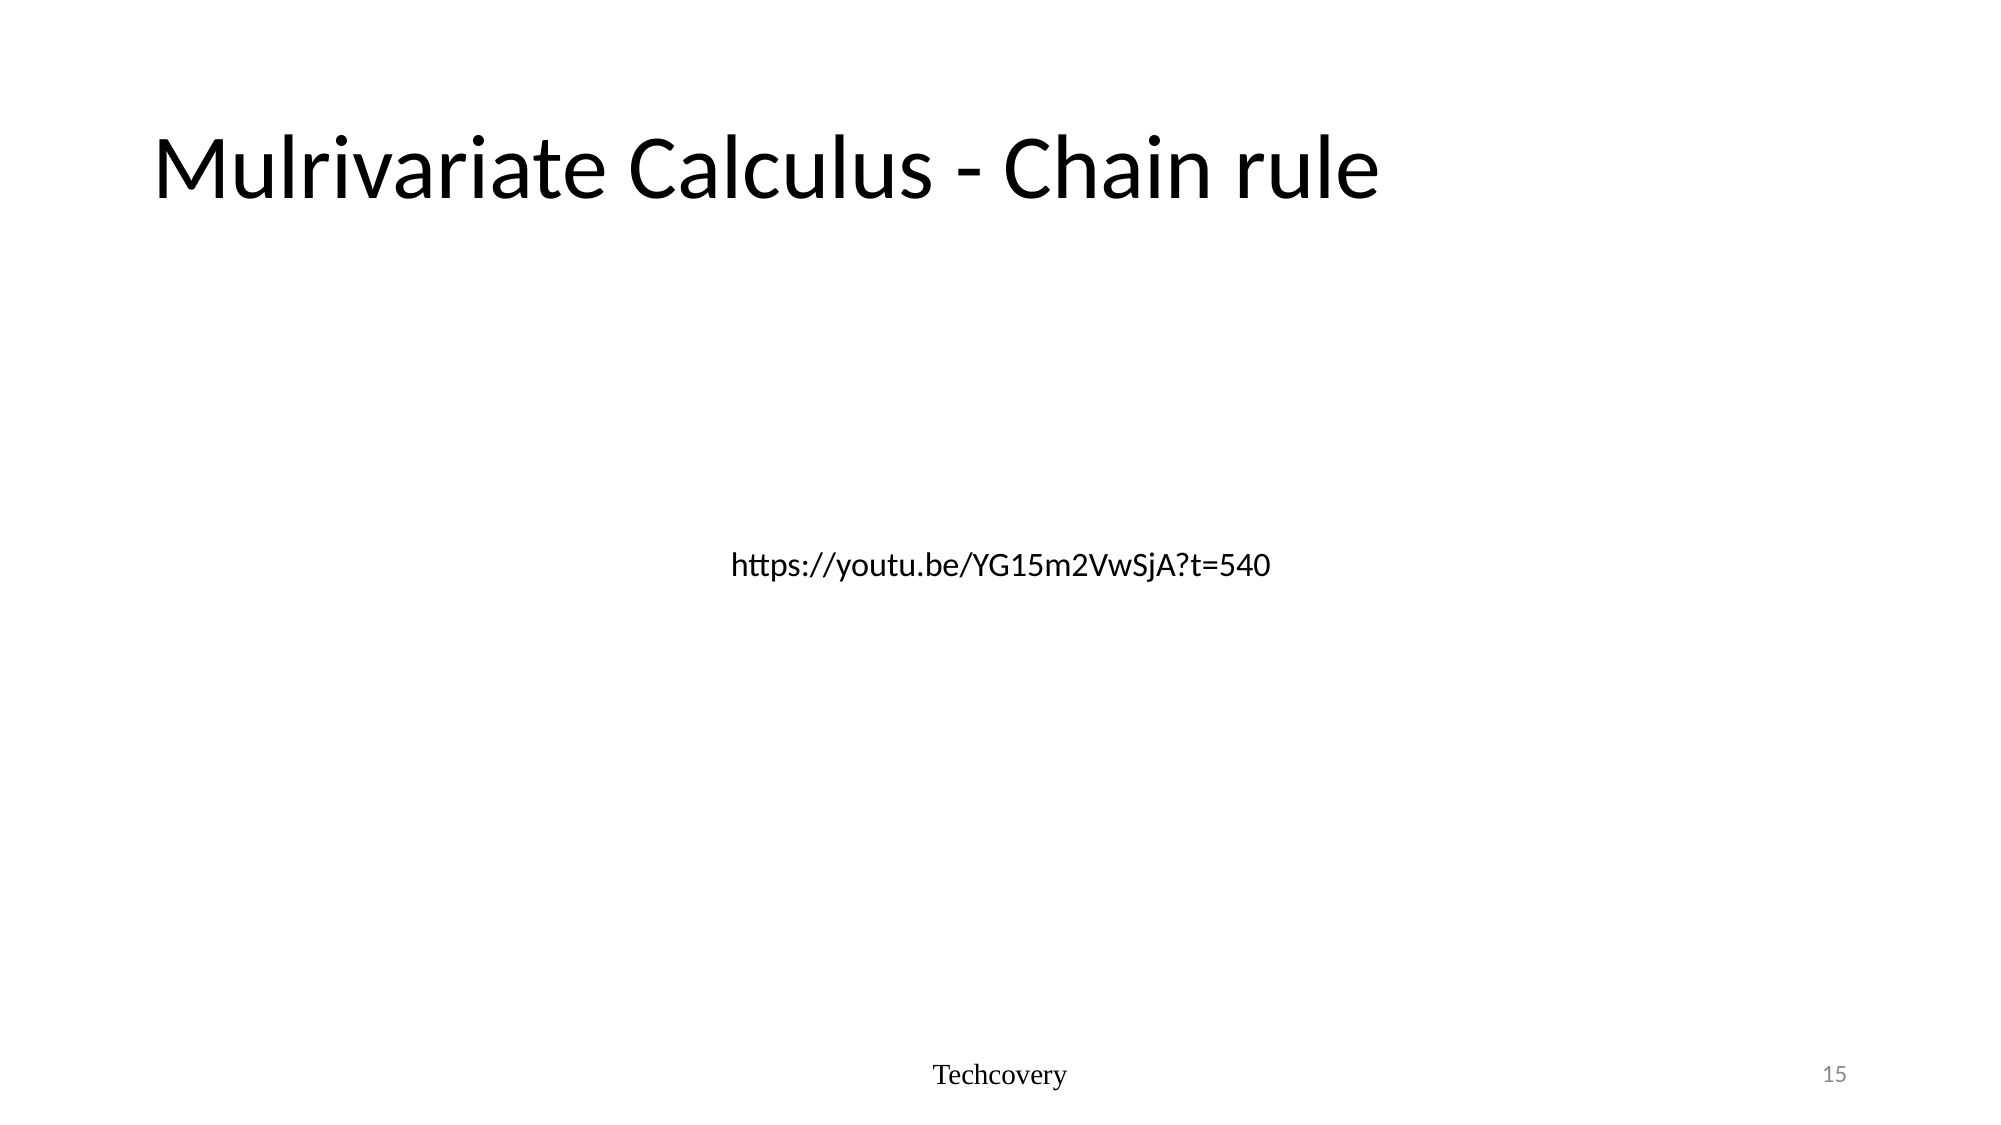

# Mulrivariate Calculus - Chain rule
https://youtu.be/YG15m2VwSjA?t=540
Techcovery
15